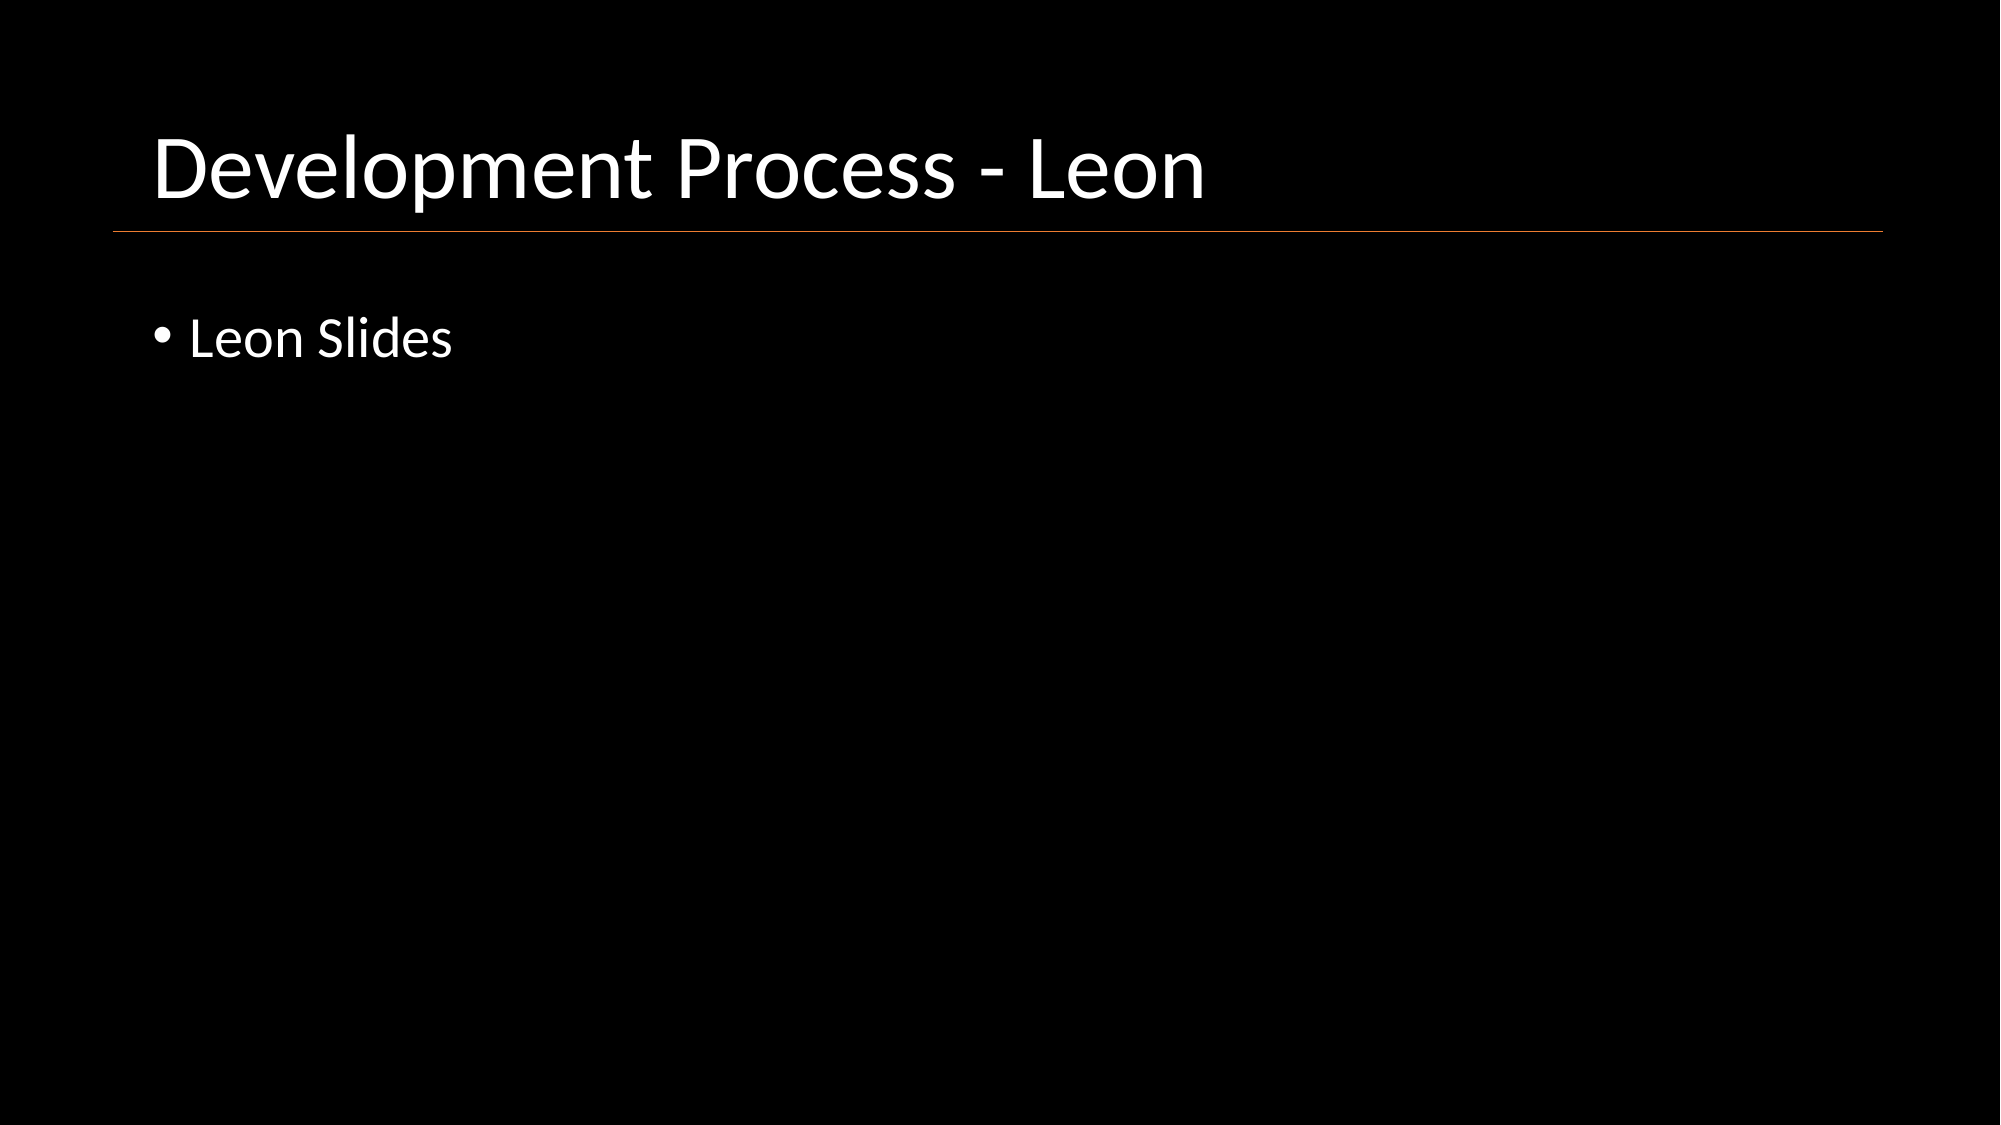

# Development Process - Leon
Leon Slides